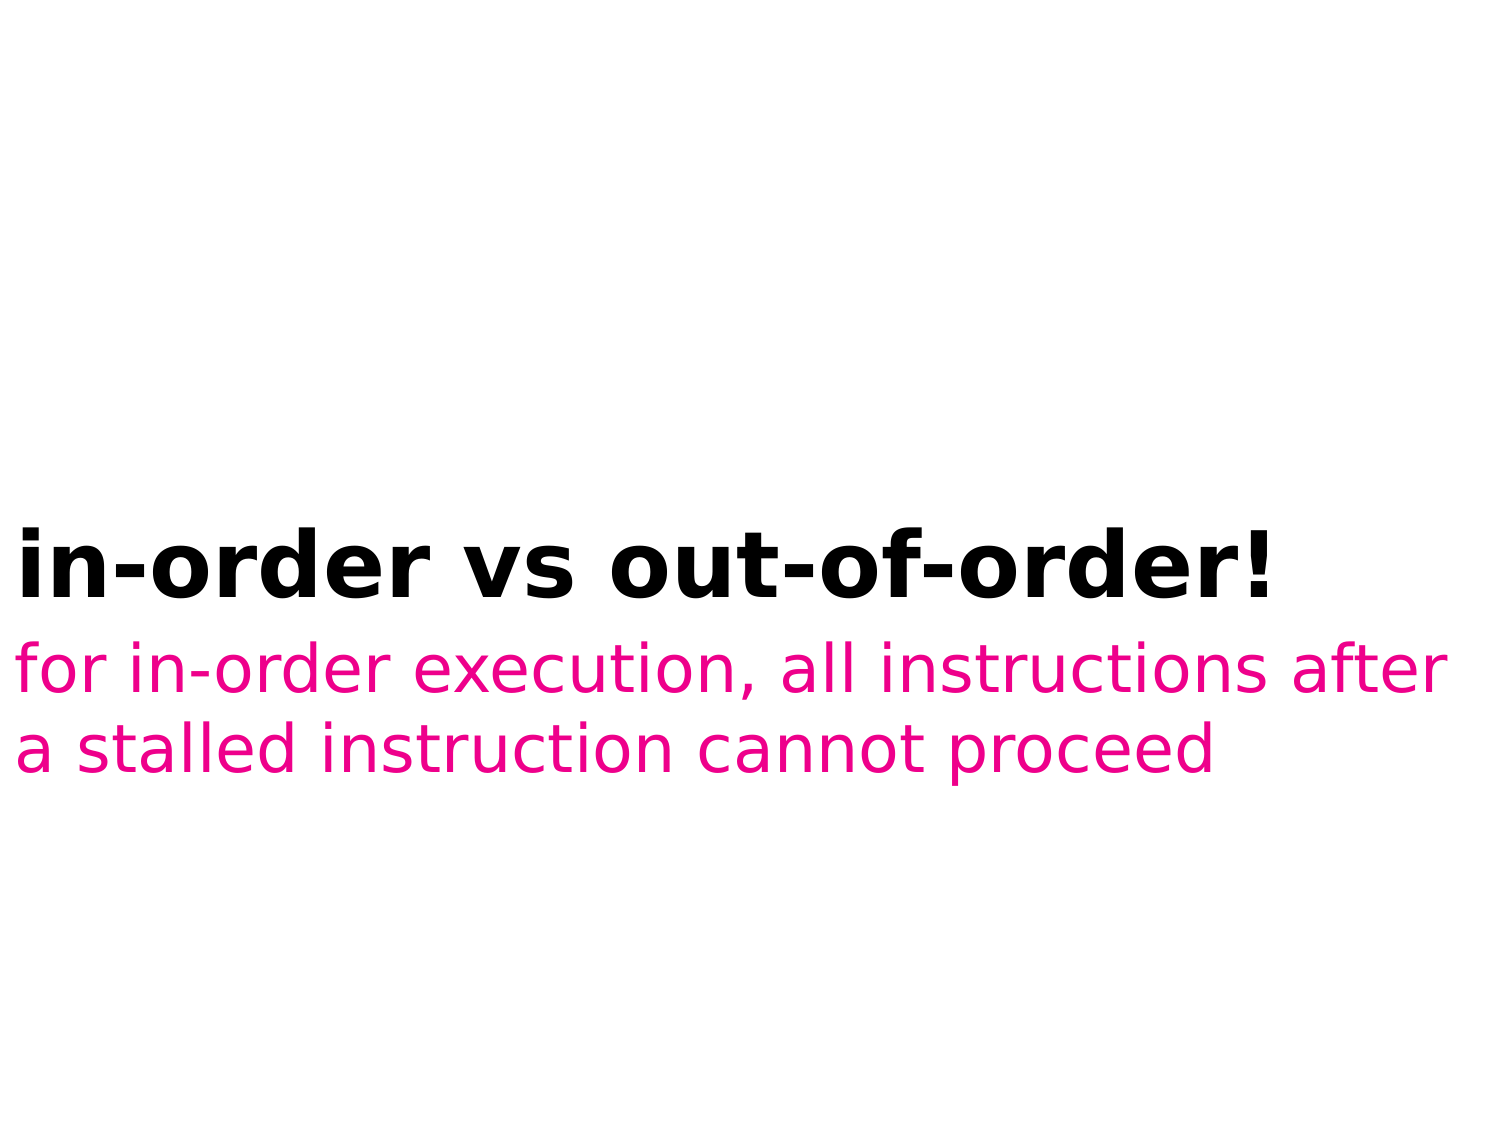

# in-order vs out-of-order!
for in-order execution, all instructions after a stalled instruction cannot proceed